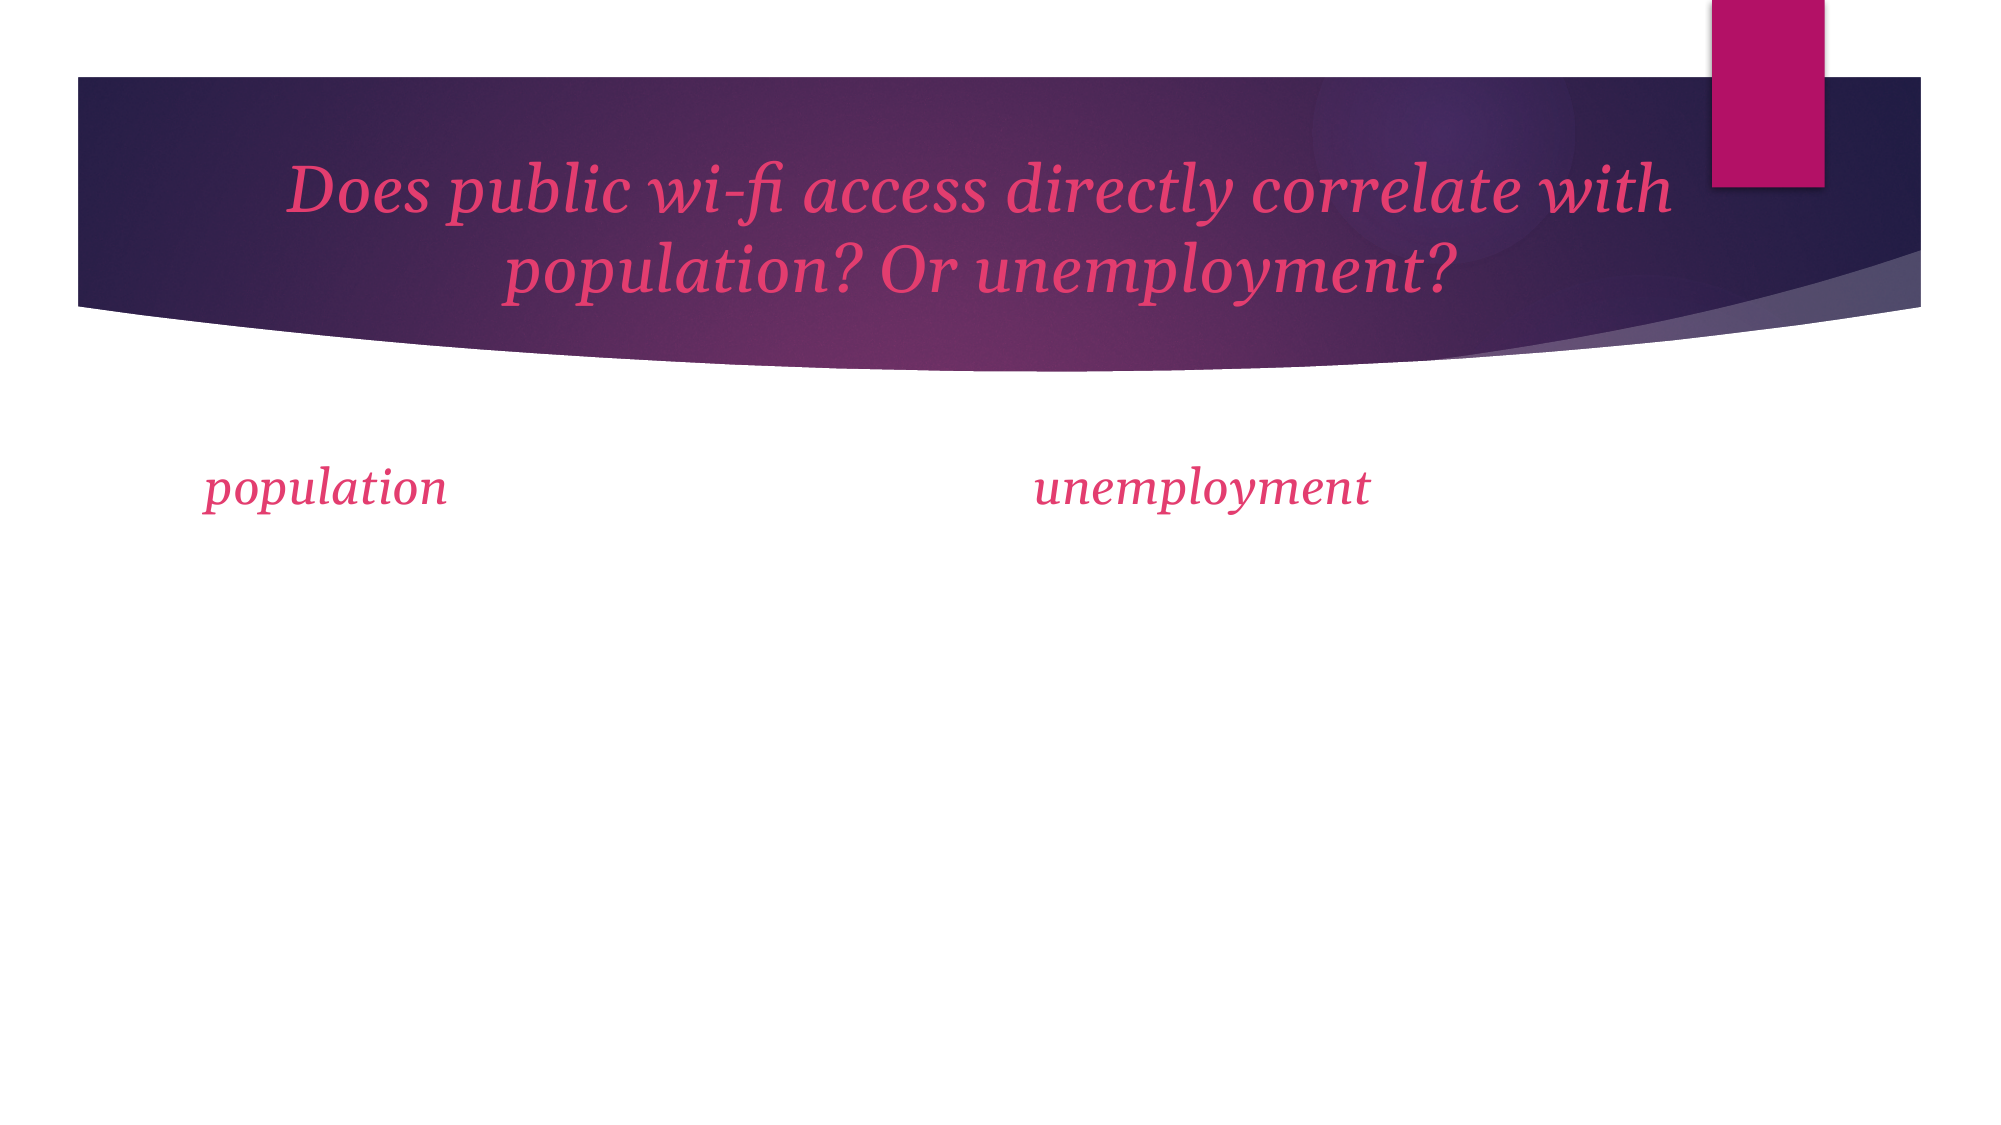

# Does public wi-fi access directly correlate with population? Or unemployment?
population
unemployment